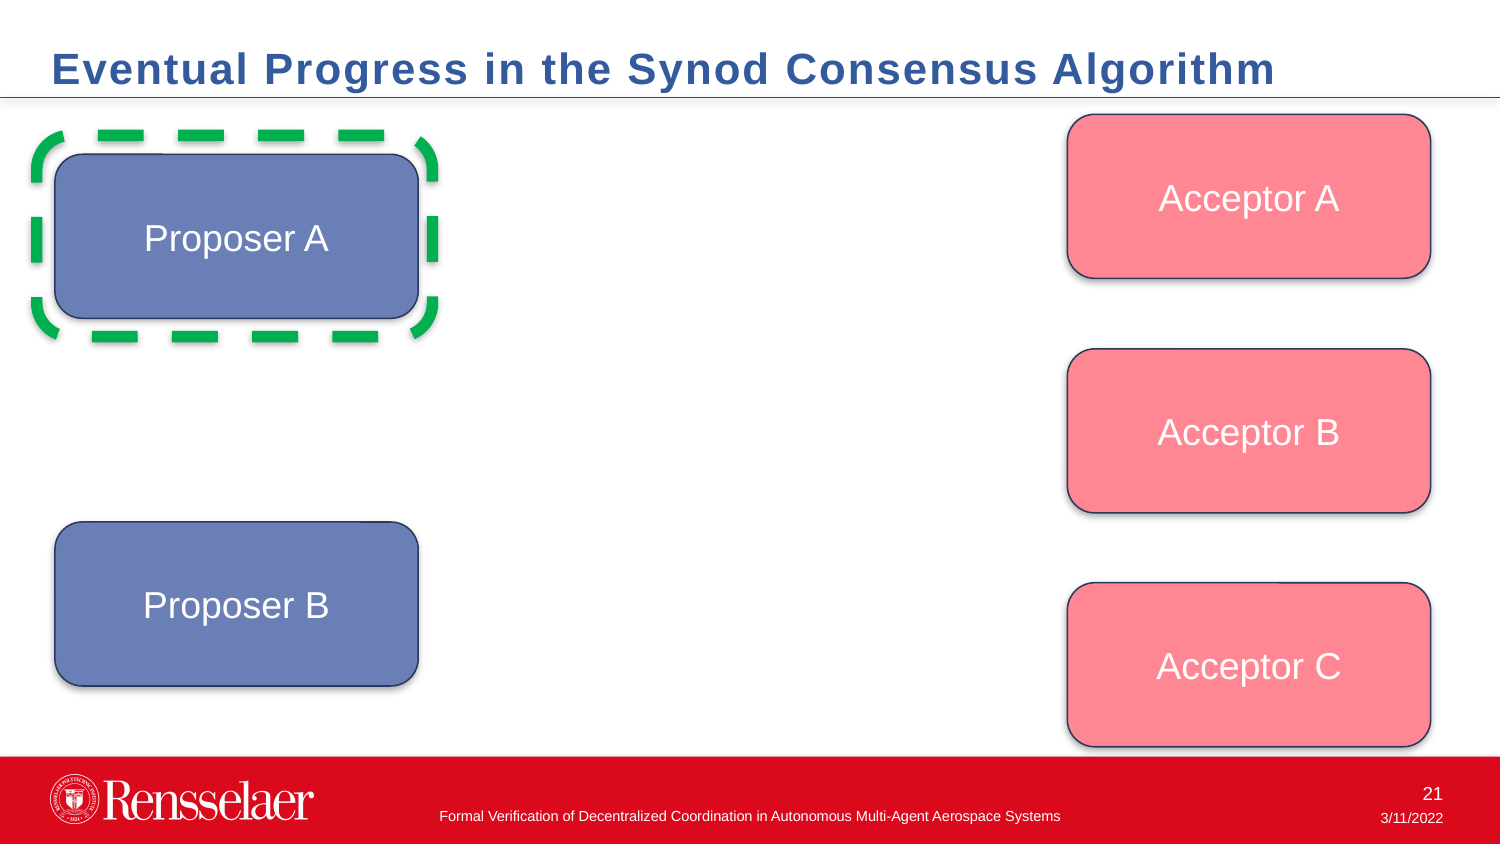

Eventual Progress in the Synod Consensus Algorithm
Acceptor A

Proposer A
Promise, 5
Vote, 5, v
Accept,
5, v
Prepare, 5
Accept,
5, v
Prepare, 5
Acceptor B
Promise, 5
Vote, 5, v
Proposer B
Prepare, 2
Acceptor C
Prepare, 2
Promise, 2